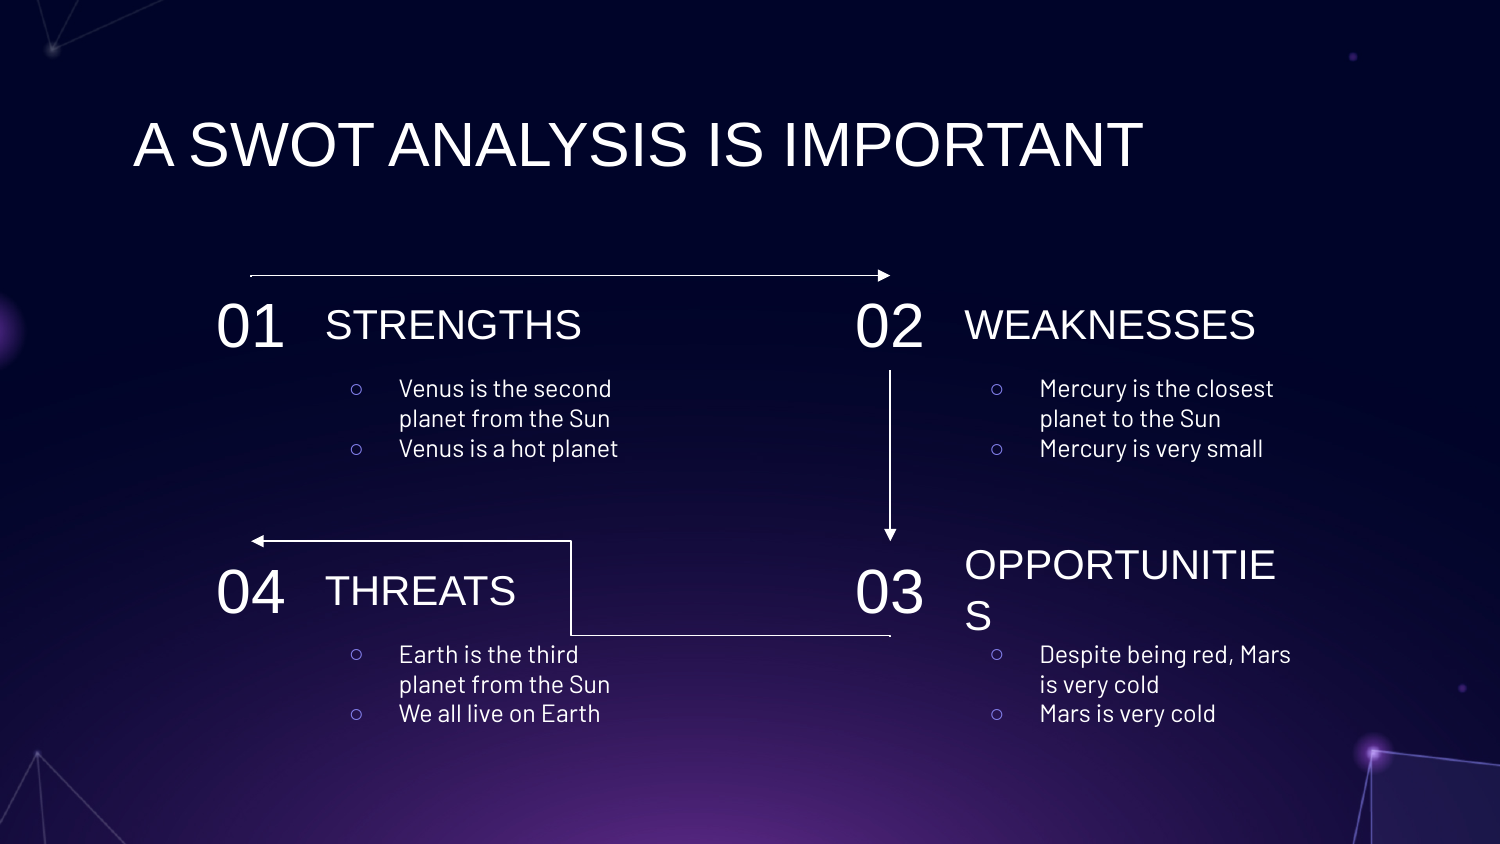

# A SWOT ANALYSIS IS IMPORTANT
01
STRENGTHS
02
WEAKNESSES
Venus is the second planet from the Sun
Venus is a hot planet
Mercury is the closest planet to the Sun
Mercury is very small
04
THREATS
03
OPPORTUNITIES
Earth is the third planet from the Sun
We all live on Earth
Despite being red, Mars is very cold
Mars is very cold